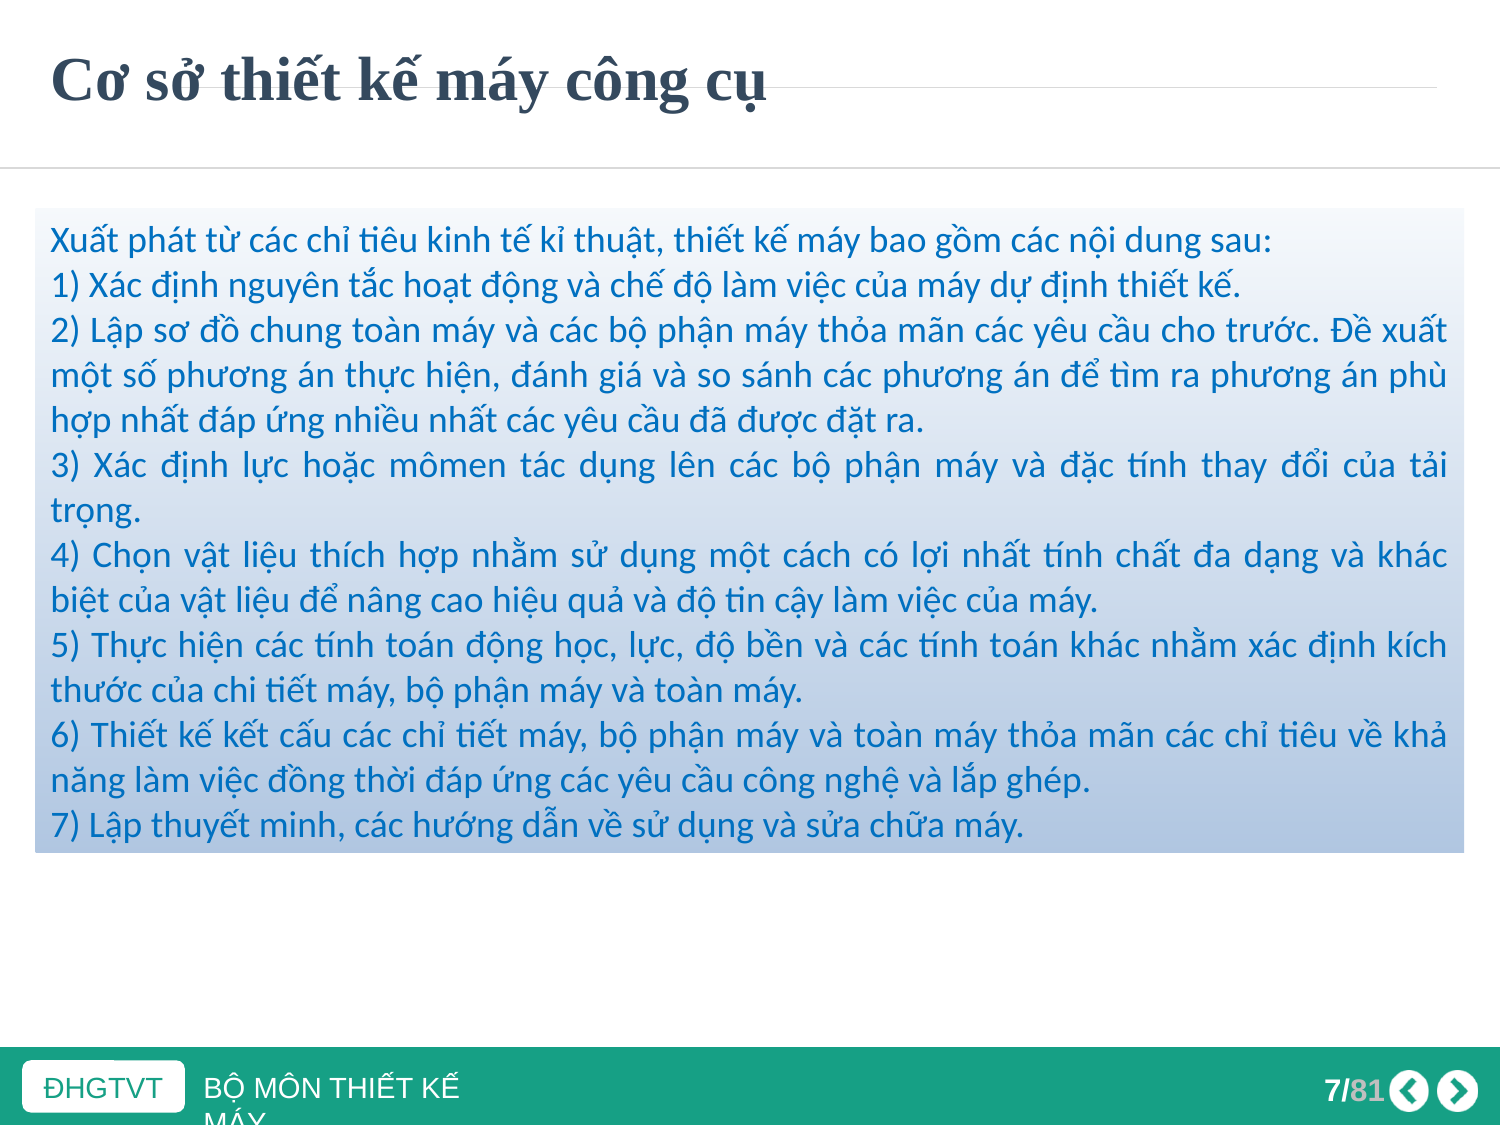

Cơ sở thiết kế máy công cụ
Xuất phát từ các chỉ tiêu kinh tế kỉ thuật, thiết kế máy bao gồm các nội dung sau:
1) Xác định nguyên tắc hoạt động và chế độ làm việc của máy dự định thiết kế.
2) Lập sơ đồ chung toàn máy và các bộ phận máy thỏa mãn các yêu cầu cho trước. Đề xuất một số phương án thực hiện, đánh giá và so sánh các phương án để tìm ra phương án phù hợp nhất đáp ứng nhiều nhất các yêu cầu đã được đặt ra.
3) Xác định lực hoặc mômen tác dụng lên các bộ phận máy và đặc tính thay đổi của tải trọng.
4) Chọn vật liệu thích hợp nhằm sử dụng một cách có lợi nhất tính chất đa dạng và khác biệt của vật liệu để nâng cao hiệu quả và độ tin cậy làm việc của máy.
5) Thực hiện các tính toán động học, lực, độ bền và các tính toán khác nhằm xác định kích thước của chi tiết máy, bộ phận máy và toàn máy.
6) Thiết kế kết cấu các chỉ tiết máy, bộ phận máy và toàn máy thỏa mãn các chỉ tiêu về khả năng làm việc đồng thời đáp ứng các yêu cầu công nghệ và lắp ghép.
7) Lập thuyết minh, các hướng dẫn về sử dụng và sửa chữa máy.